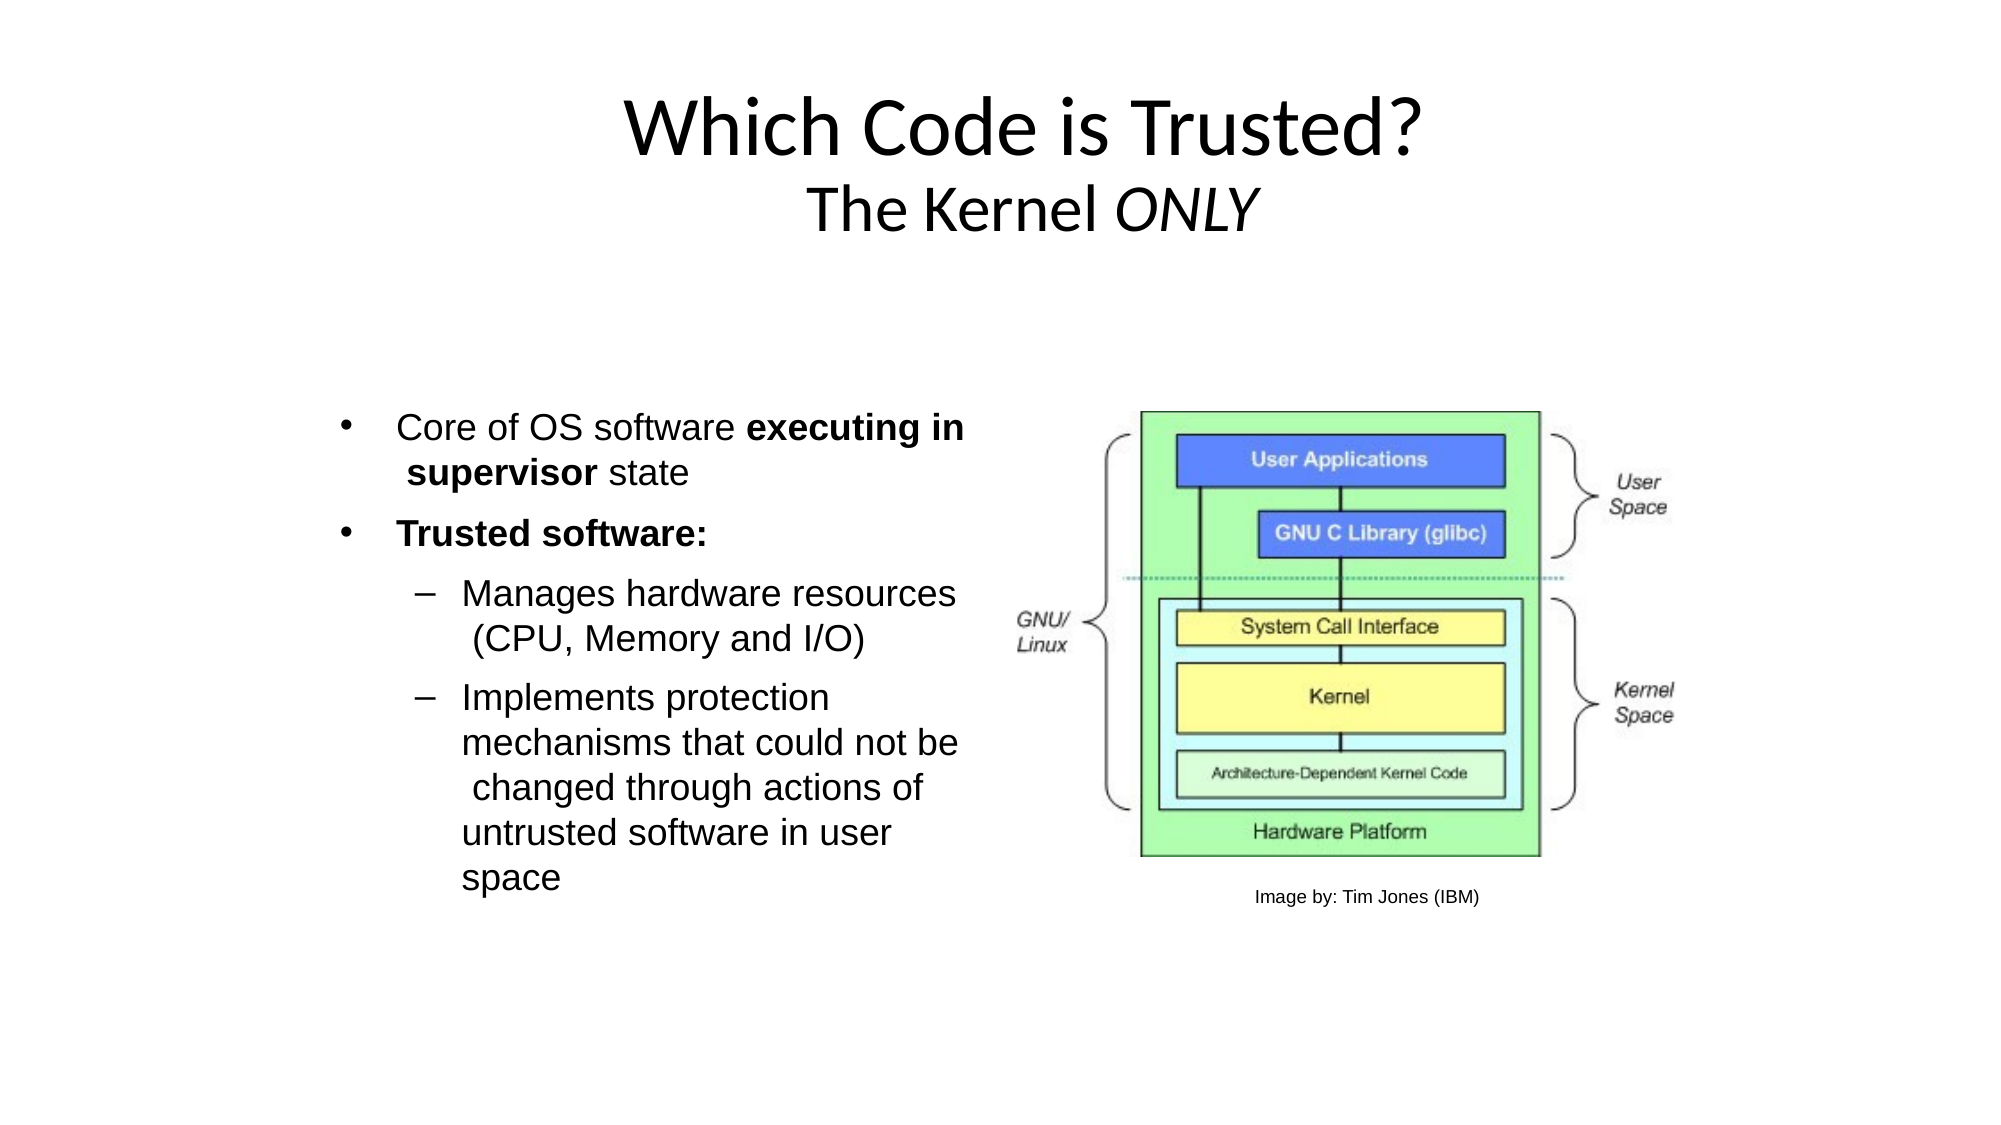

Which Code is Trusted?
 The Kernel ONLY
•
Core of OS software executing in  supervisor state
Trusted software:

•
–
Manages hardware resources  (CPU, Memory and I/O)
Implements protection  mechanisms that could not be  changed through actions of  untrusted software in user  space
–
Image by: Tim Jones (IBM)